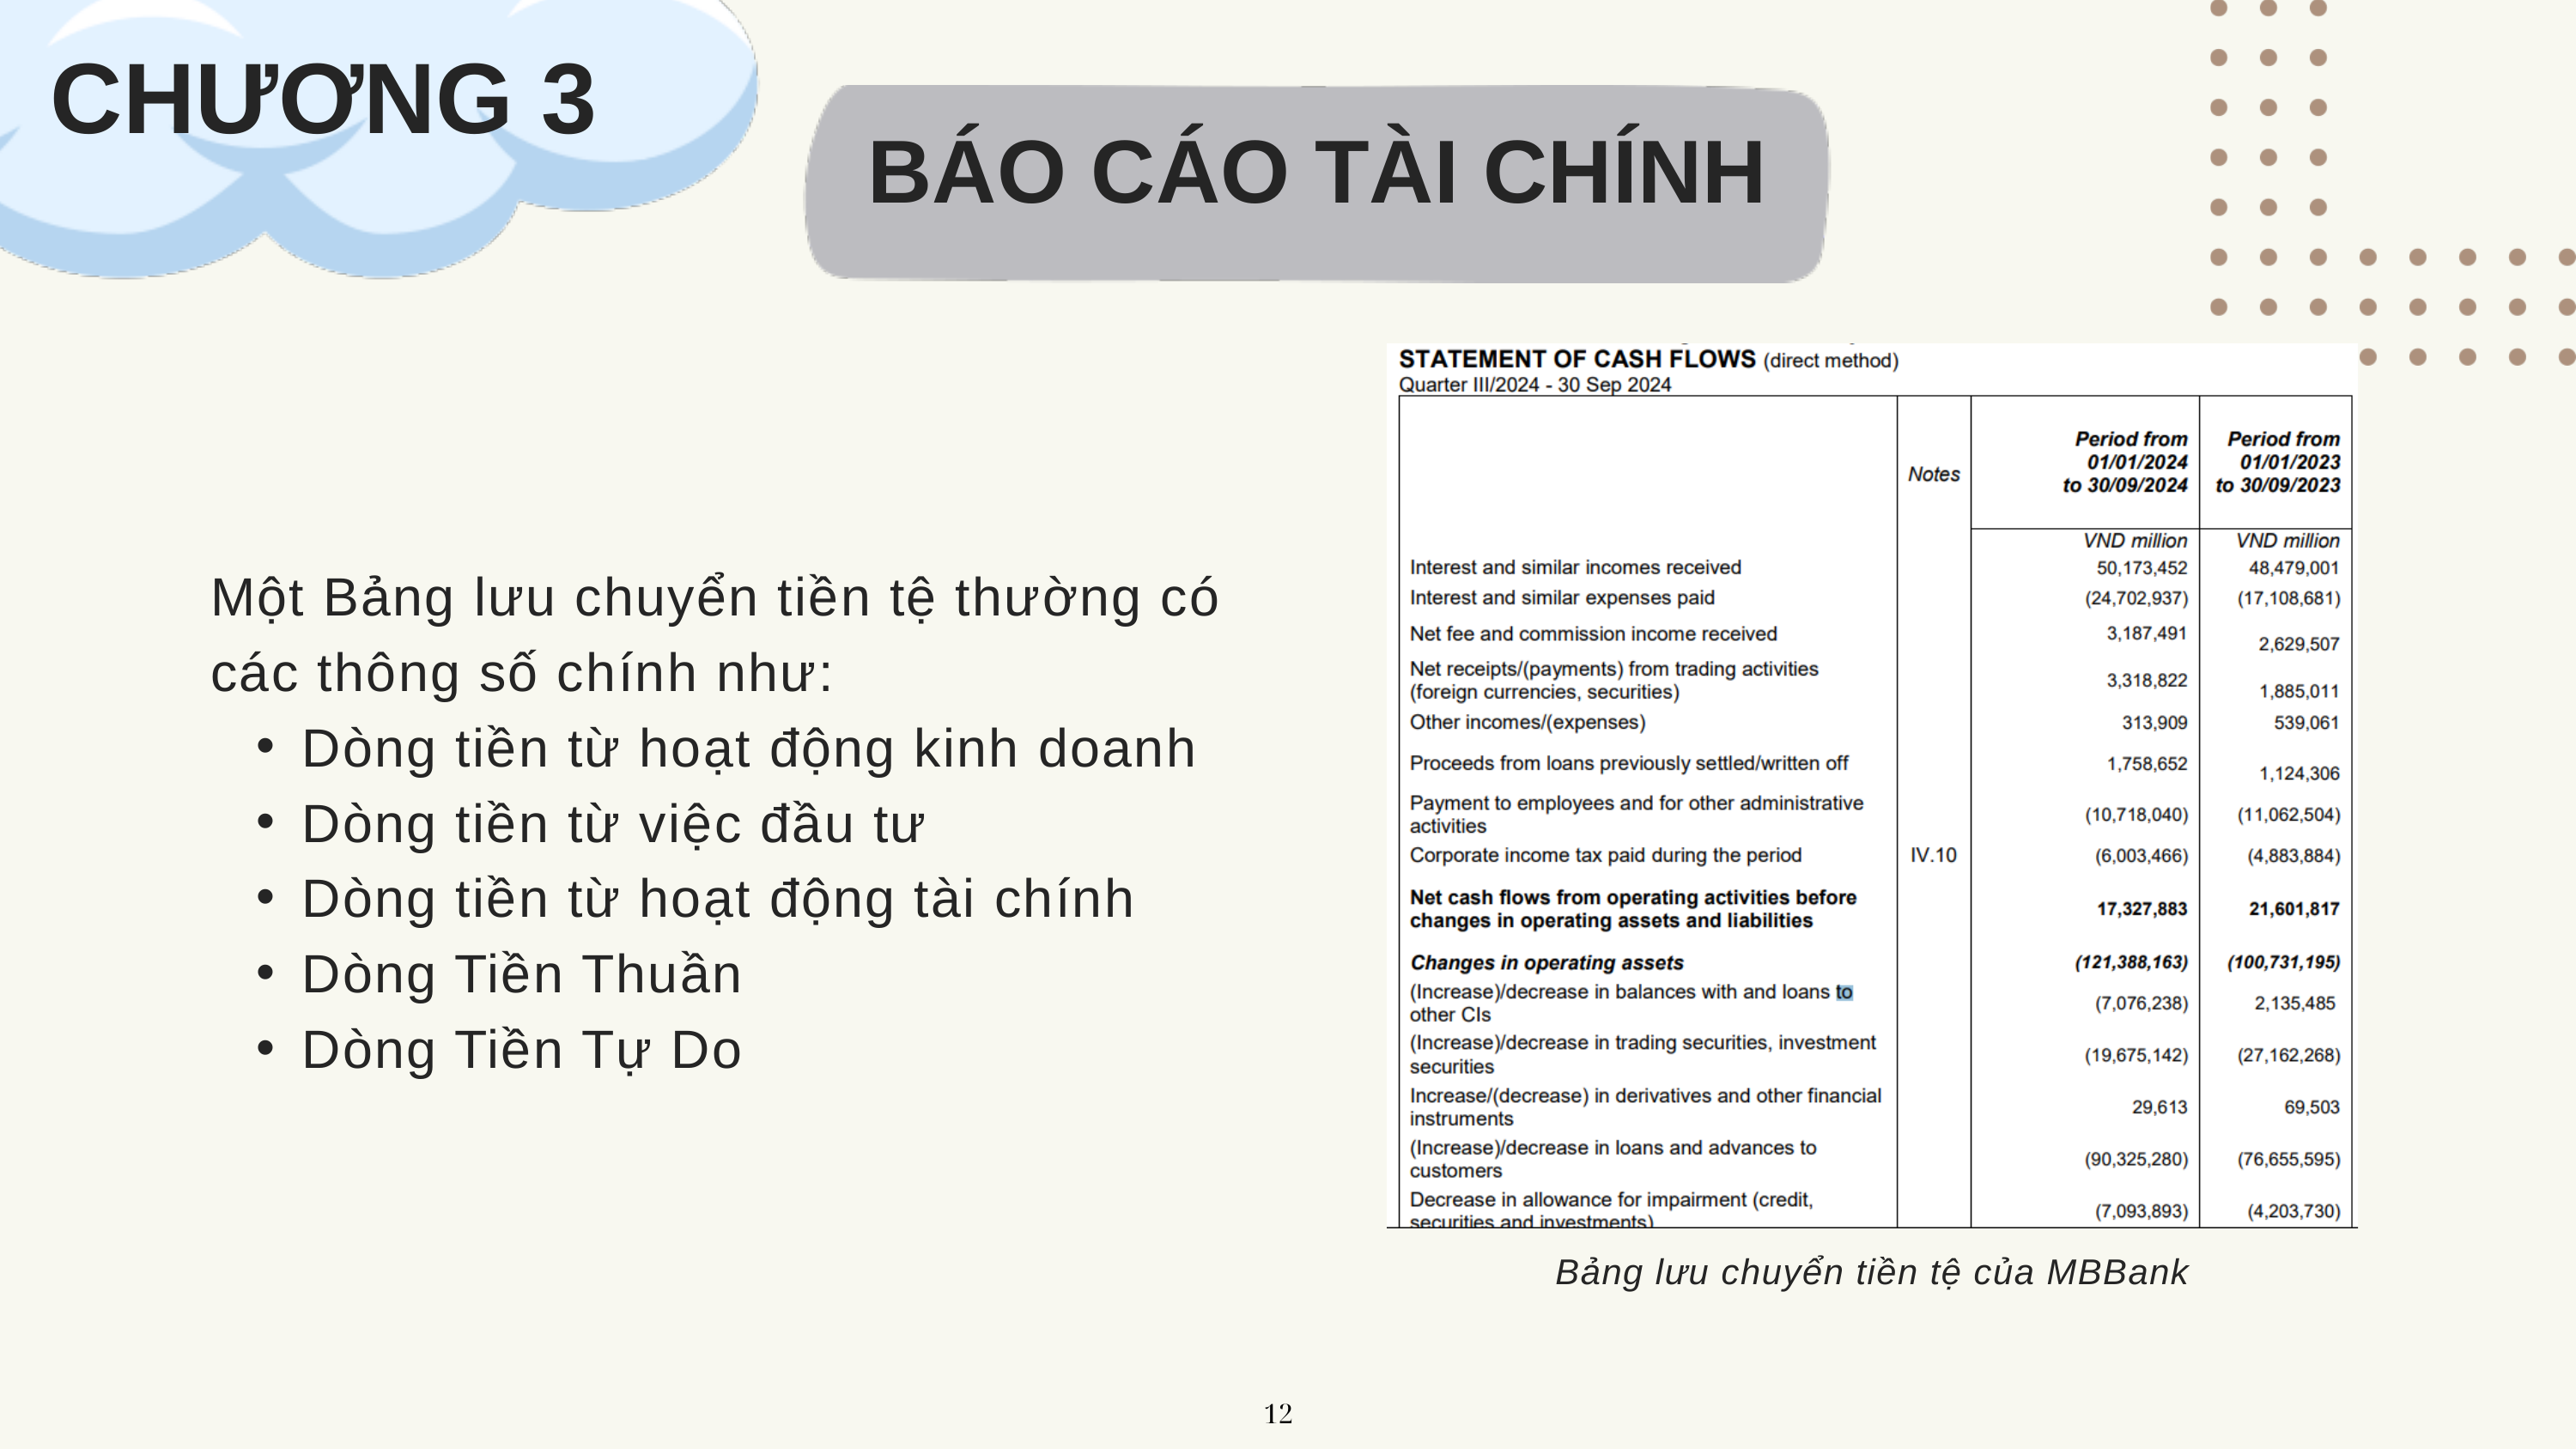

CHƯƠNG 3

BÁO CÁO TÀI CHÍNH
CHƯƠNG 3

Một Bảng lưu chuyển tiền tệ thường có các thông số chính như:
Dòng tiền từ hoạt động kinh doanh
Dòng tiền từ việc đầu tư
Dòng tiền từ hoạt động tài chính
Dòng Tiền Thuần
Dòng Tiền Tự Do
Bảng lưu chuyển tiền tệ của MBBank
12